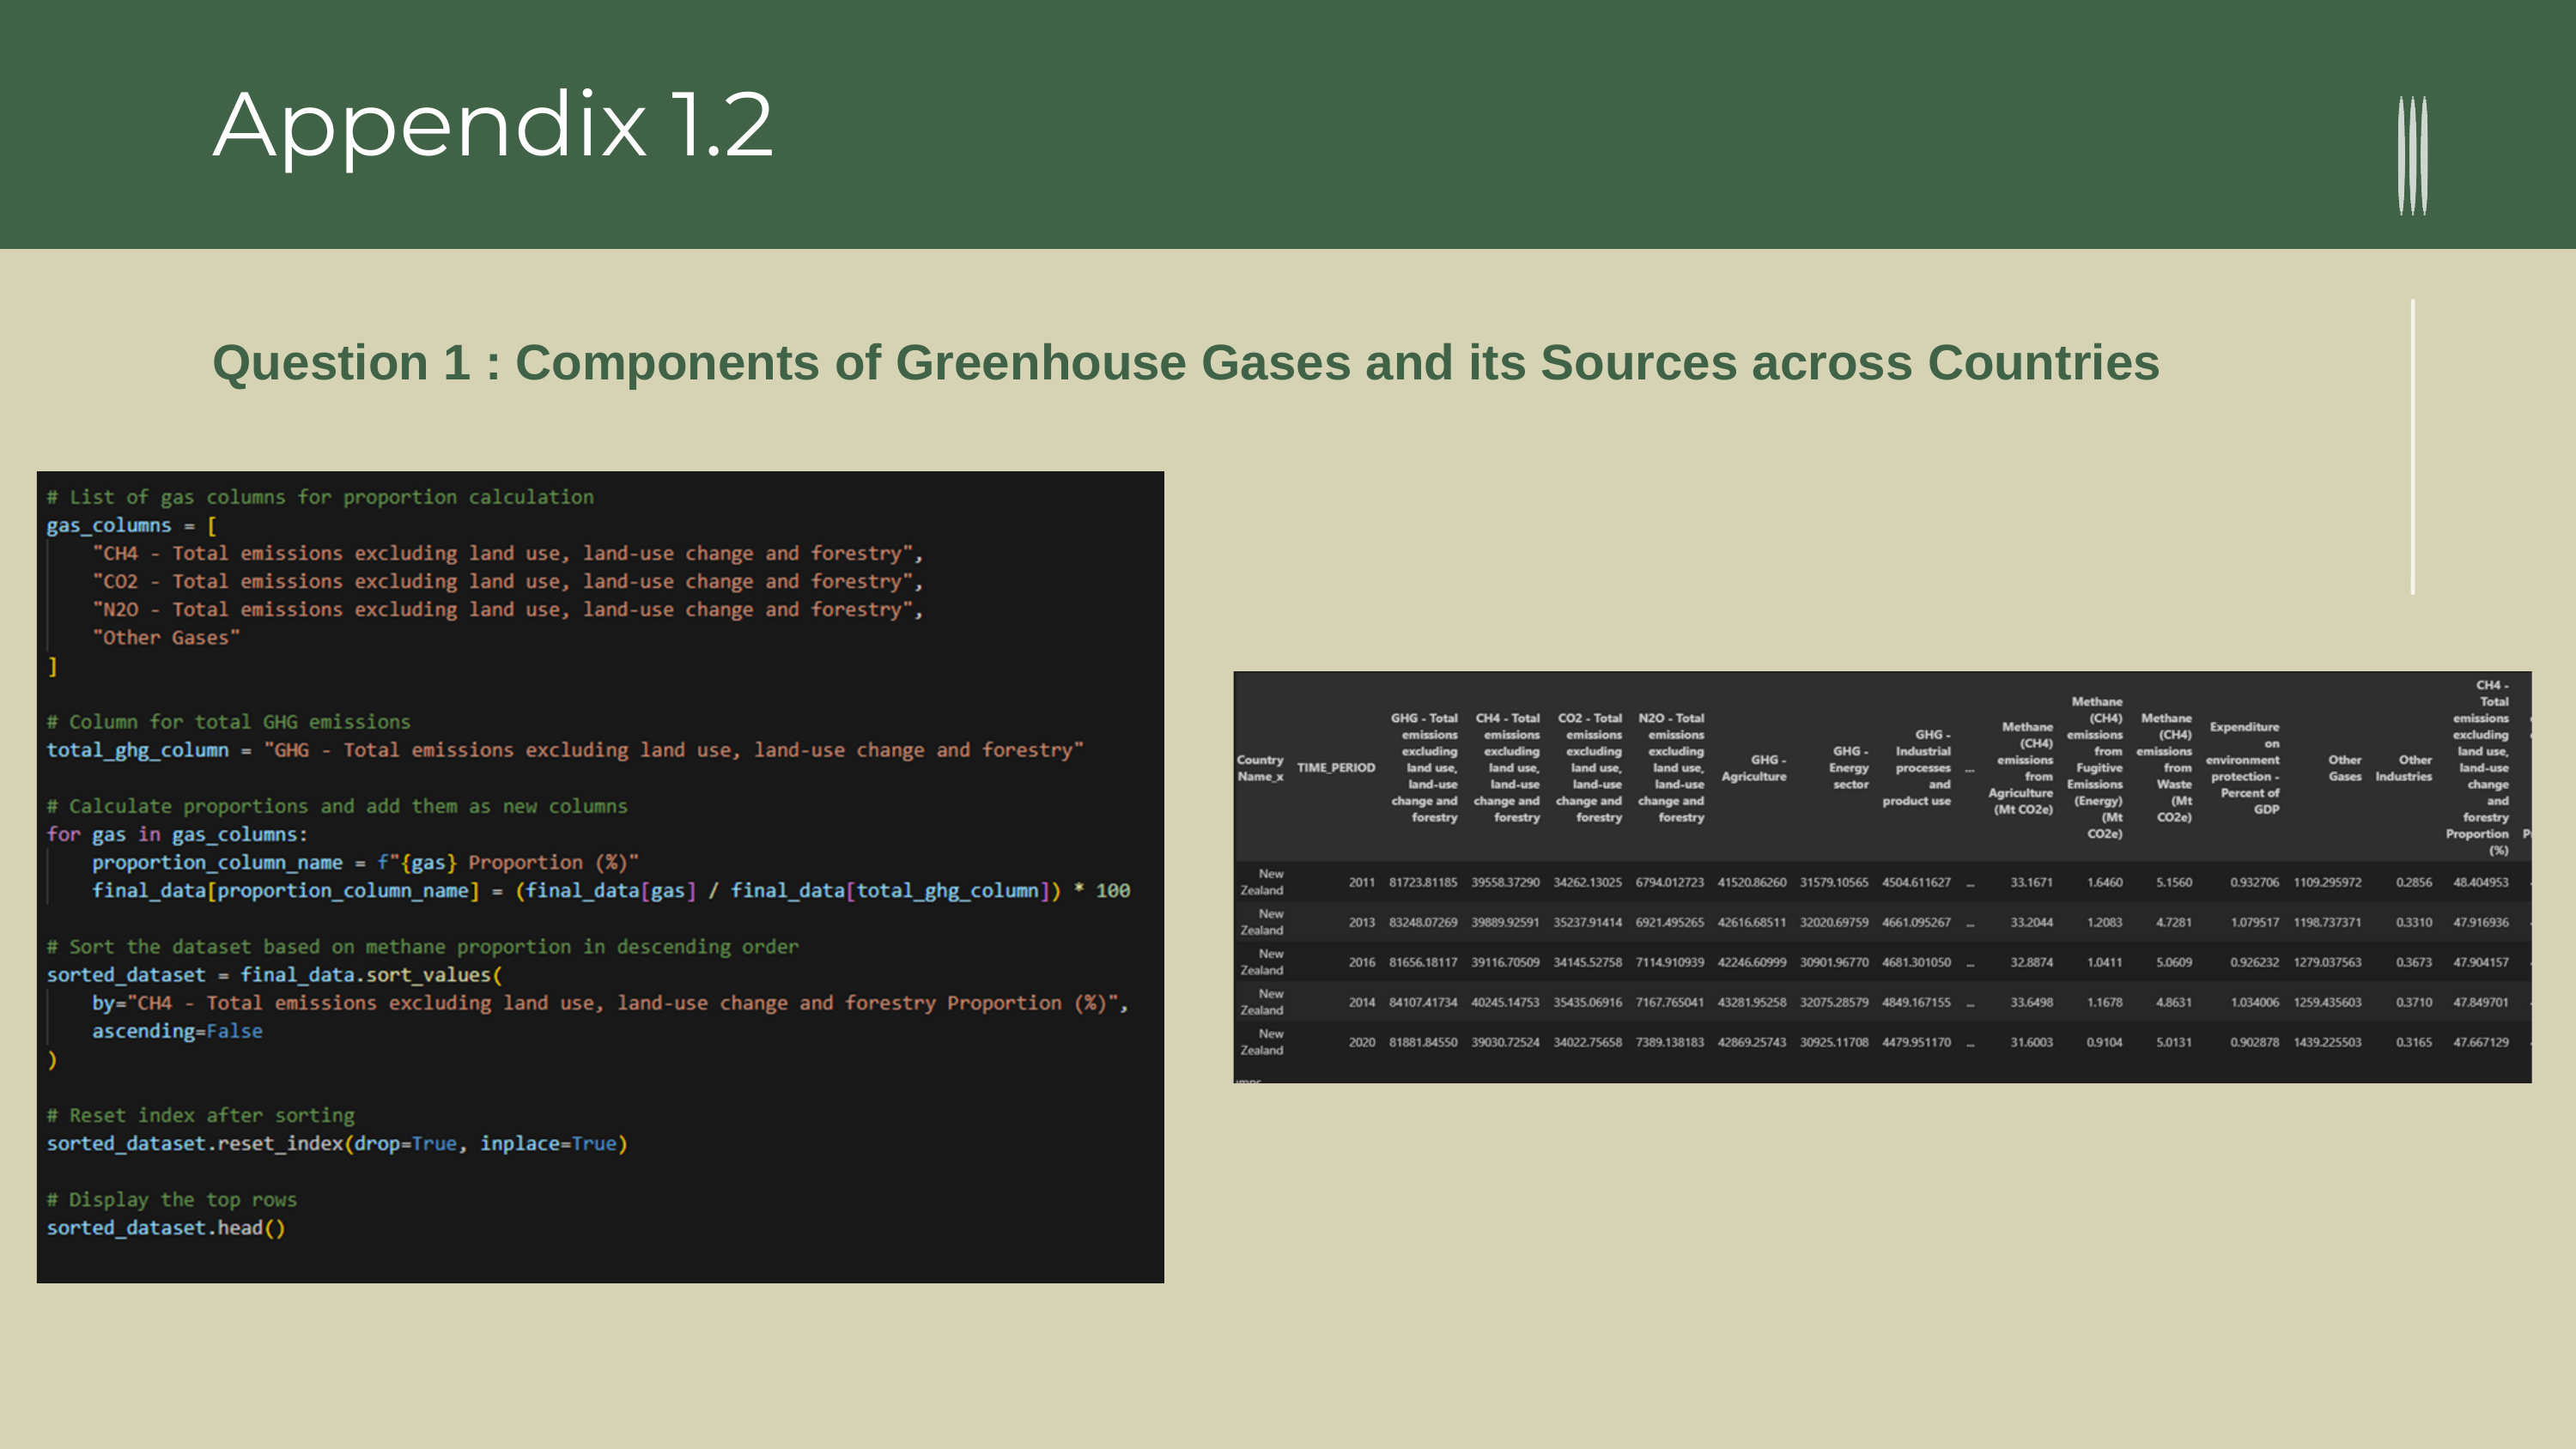

Appendix 1.2

Question 1 : Components of Greenhouse Gases and its Sources across Countries